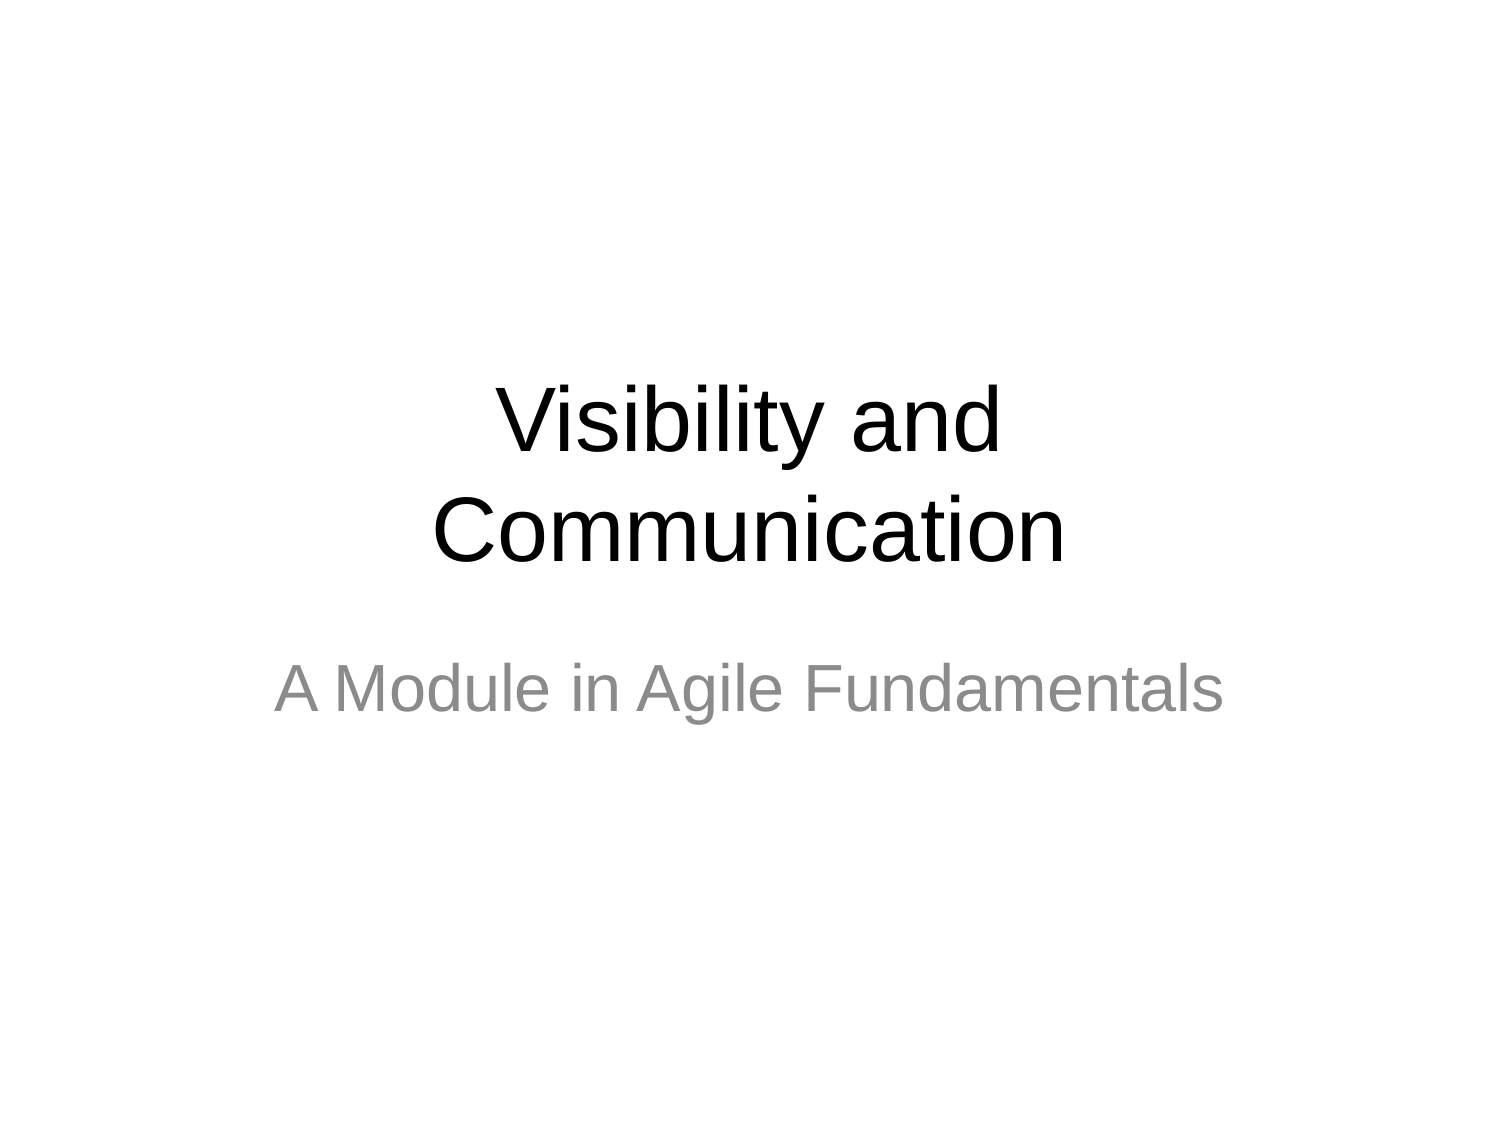

# Visibility and Communication
A Module in Agile Fundamentals